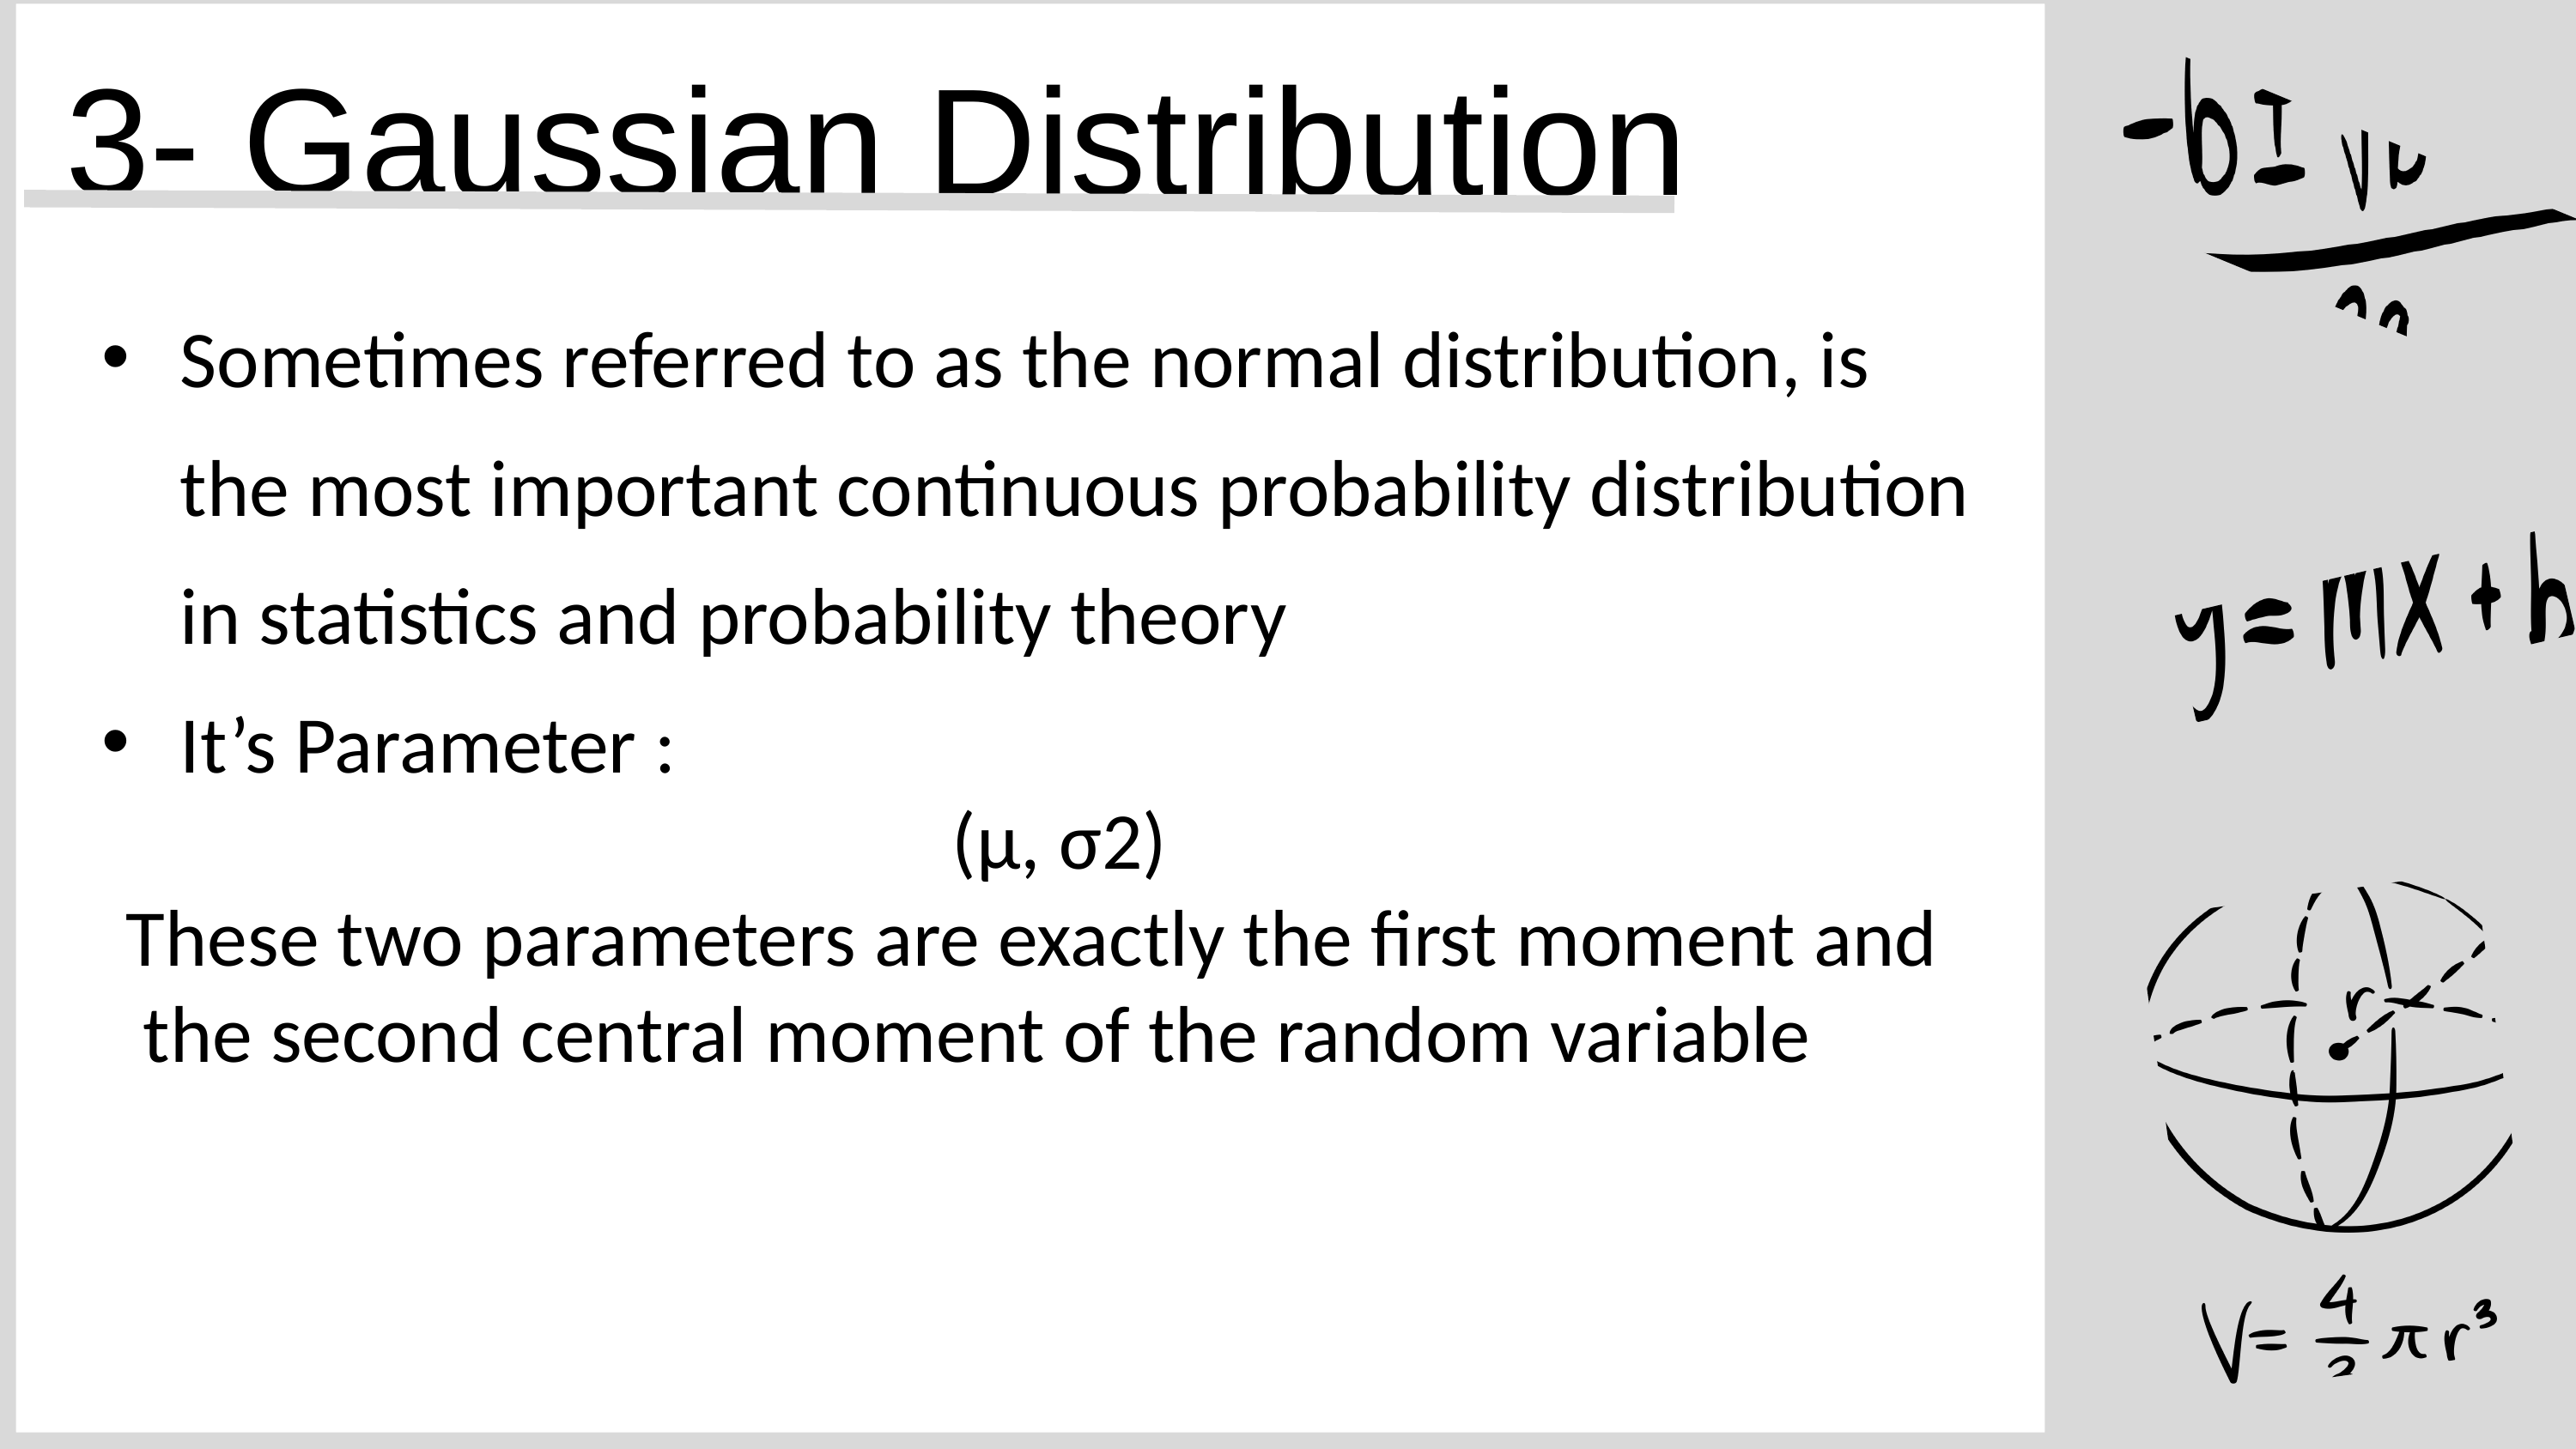

3- Gaussian Distribution

Sometimes referred to as the normal distribution, is the most important continuous probability distribution in statistics and probability theory
It’s Parameter :
      (µ, σ2)
   These two parameters are exactly the first moment and the second central moment of the random variable